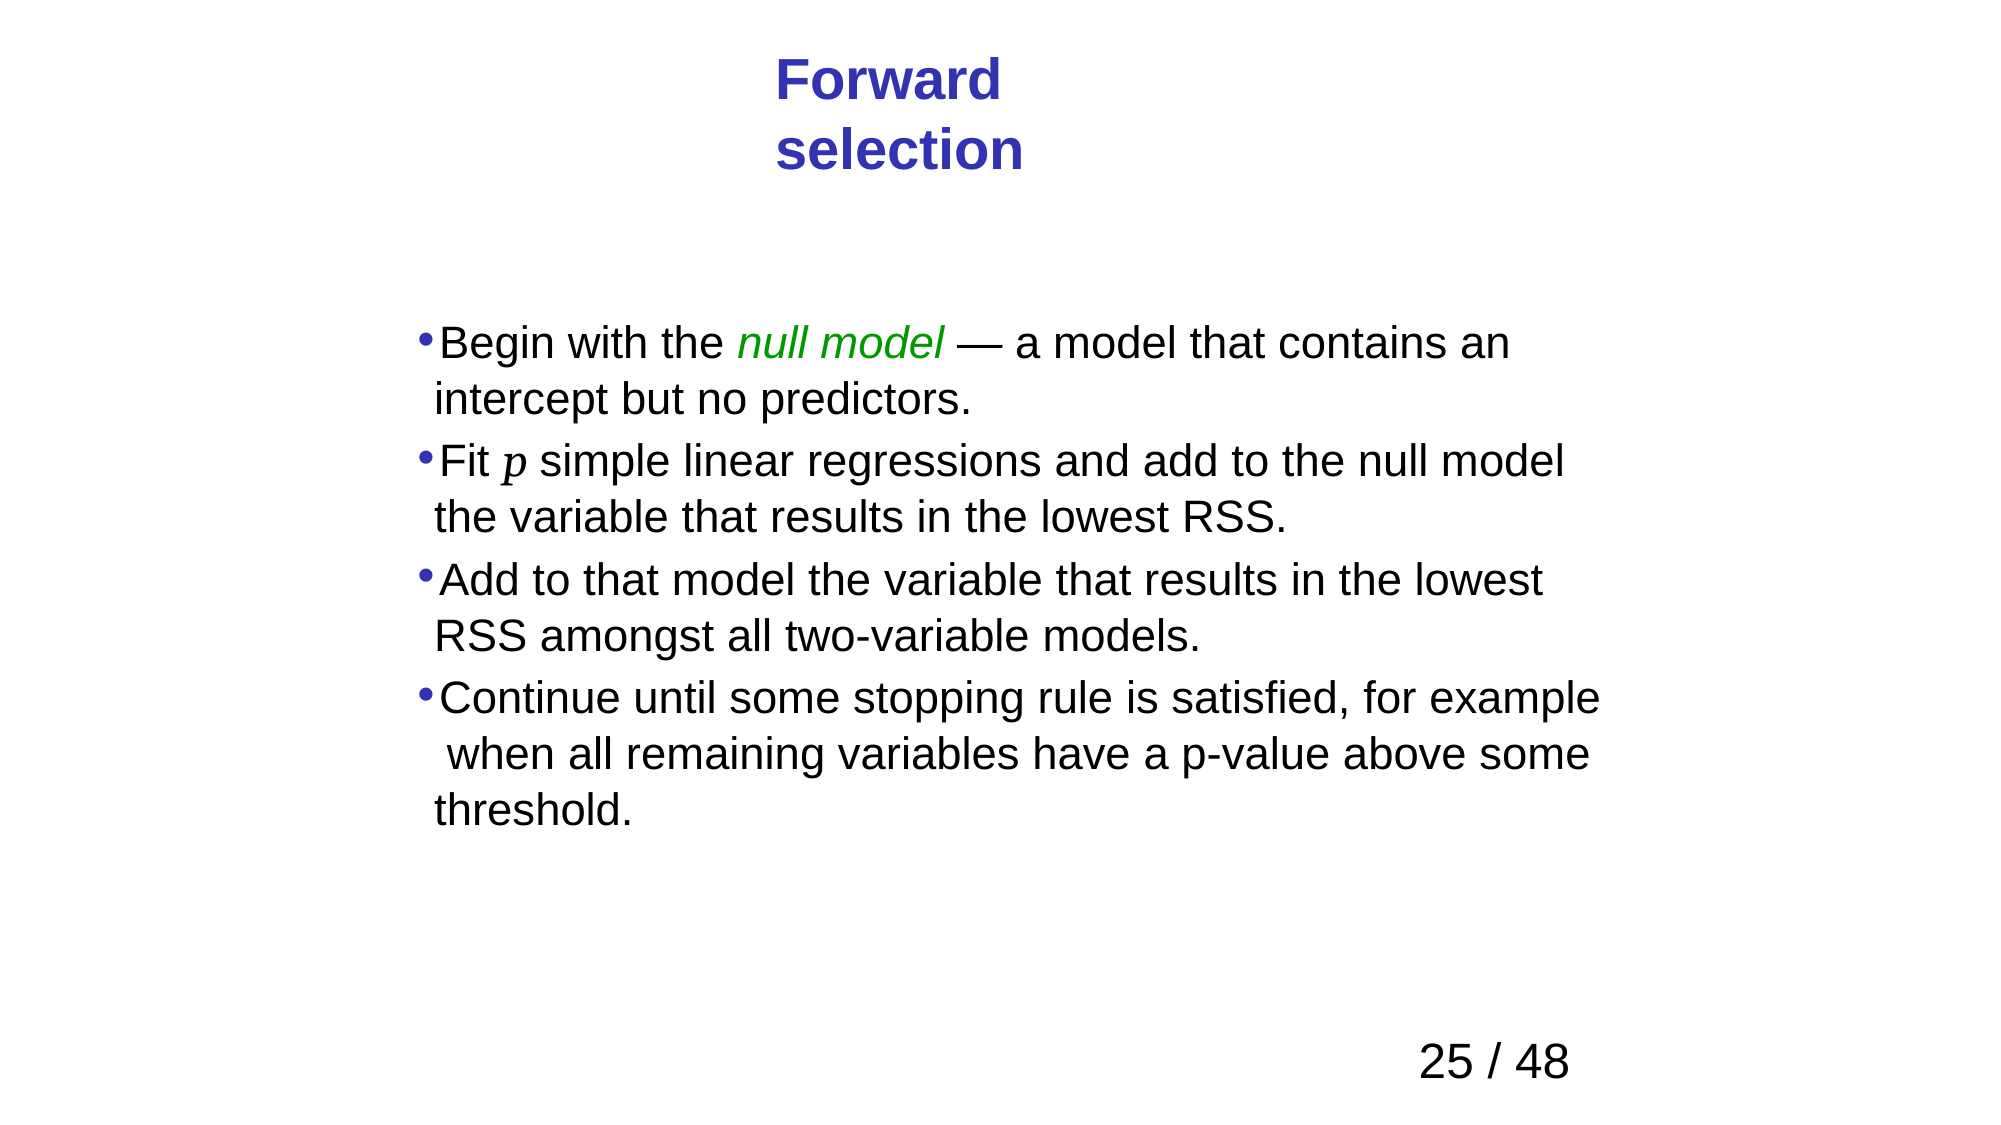

# Forward selection
Begin with the null model — a model that contains an  intercept but no predictors.
Fit p simple linear regressions and add to the null model  the variable that results in the lowest RSS.
Add to that model the variable that results in the lowest  RSS amongst all two-variable models.
Continue until some stopping rule is satisfied, for example  when all remaining variables have a p-value above some  threshold.
25 / 48